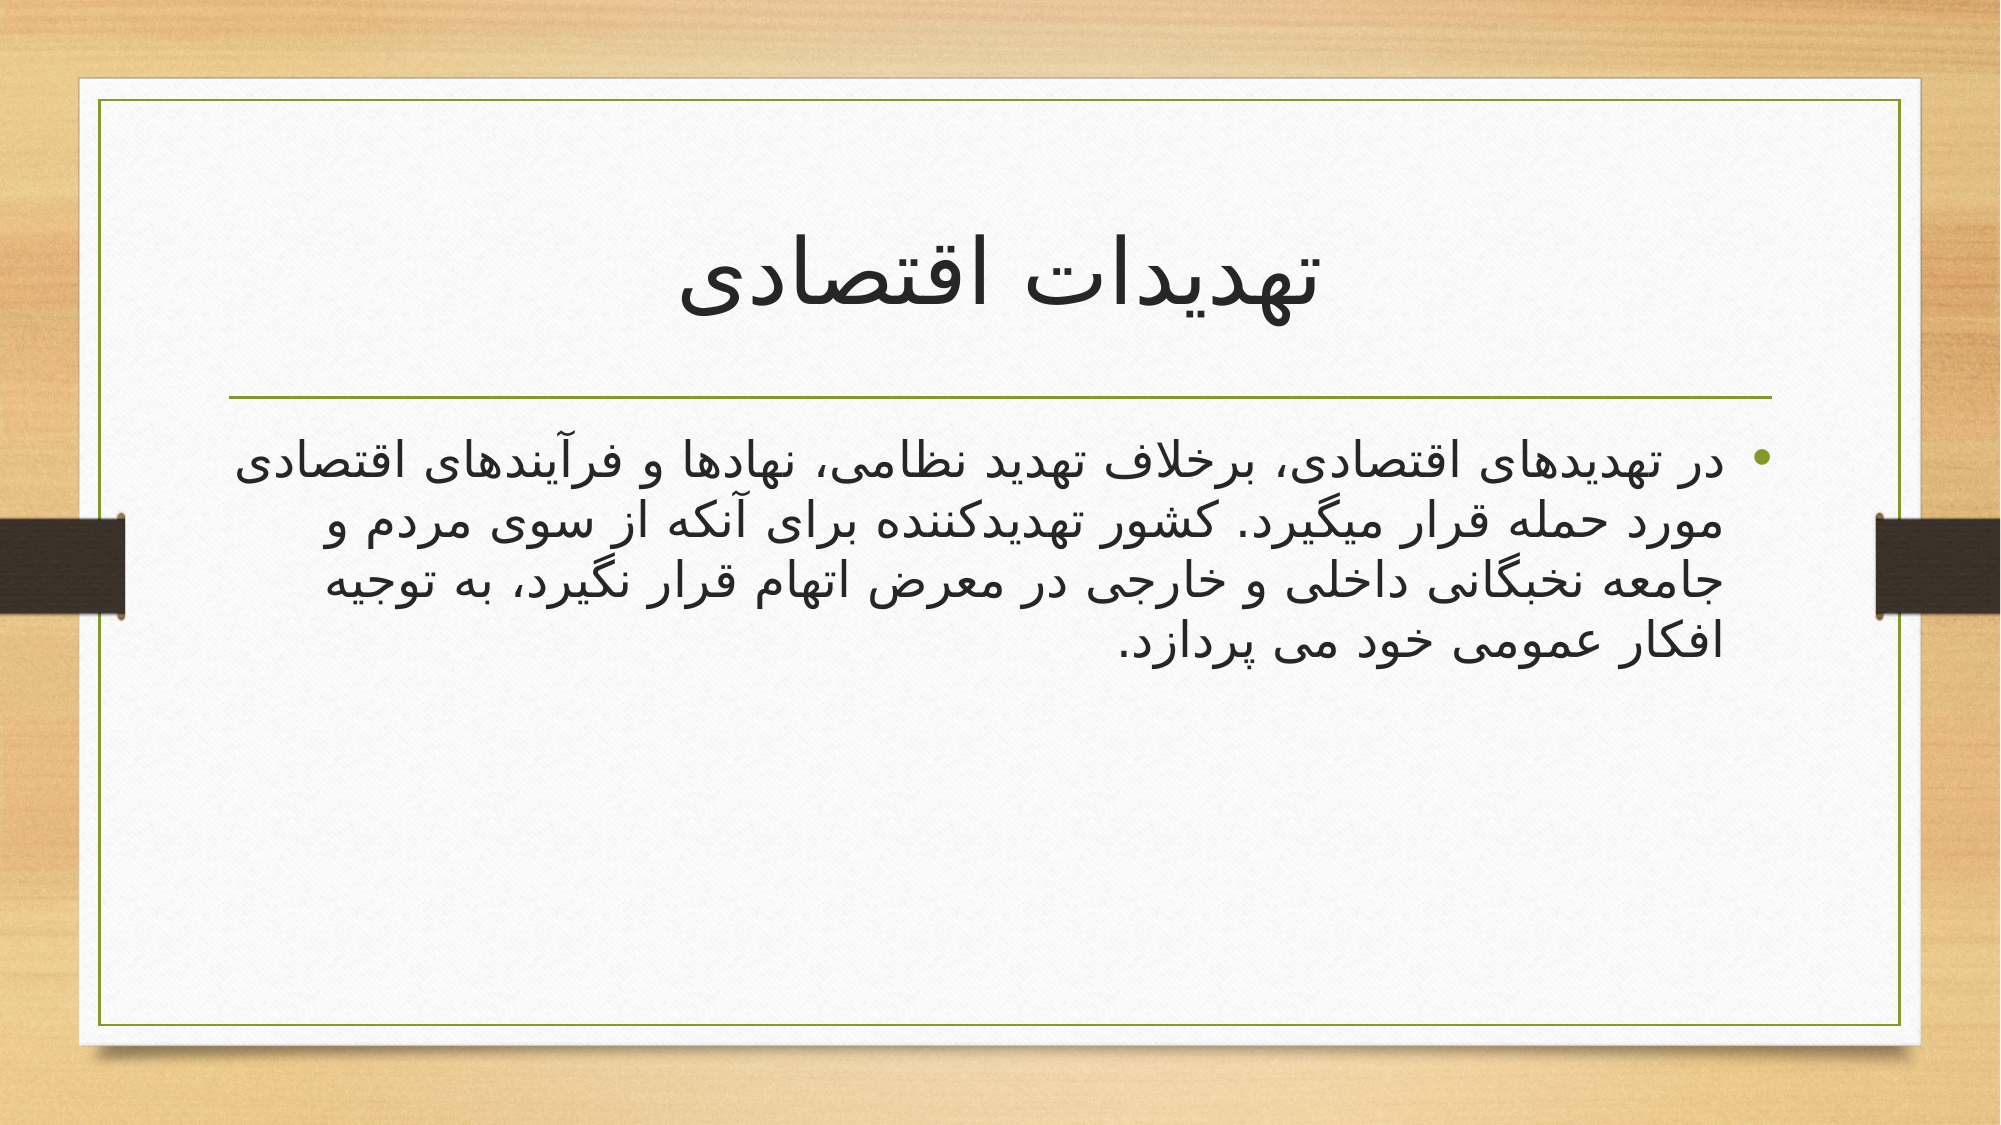

# تهدیدات اقتصادی
در تهدیدهای اقتصادی، برخلاف تهدید نظامی، نهادها و فرآیندهای اقتصادی مورد حمله قرار می‏گیرد. کشور تهدیدکننده برای آنکه از سوی مردم و جامعه نخبگانی داخلی و خارجی در معرض اتهام قرار نگیرد، به توجیه افکار عمومی خود می پردازد.